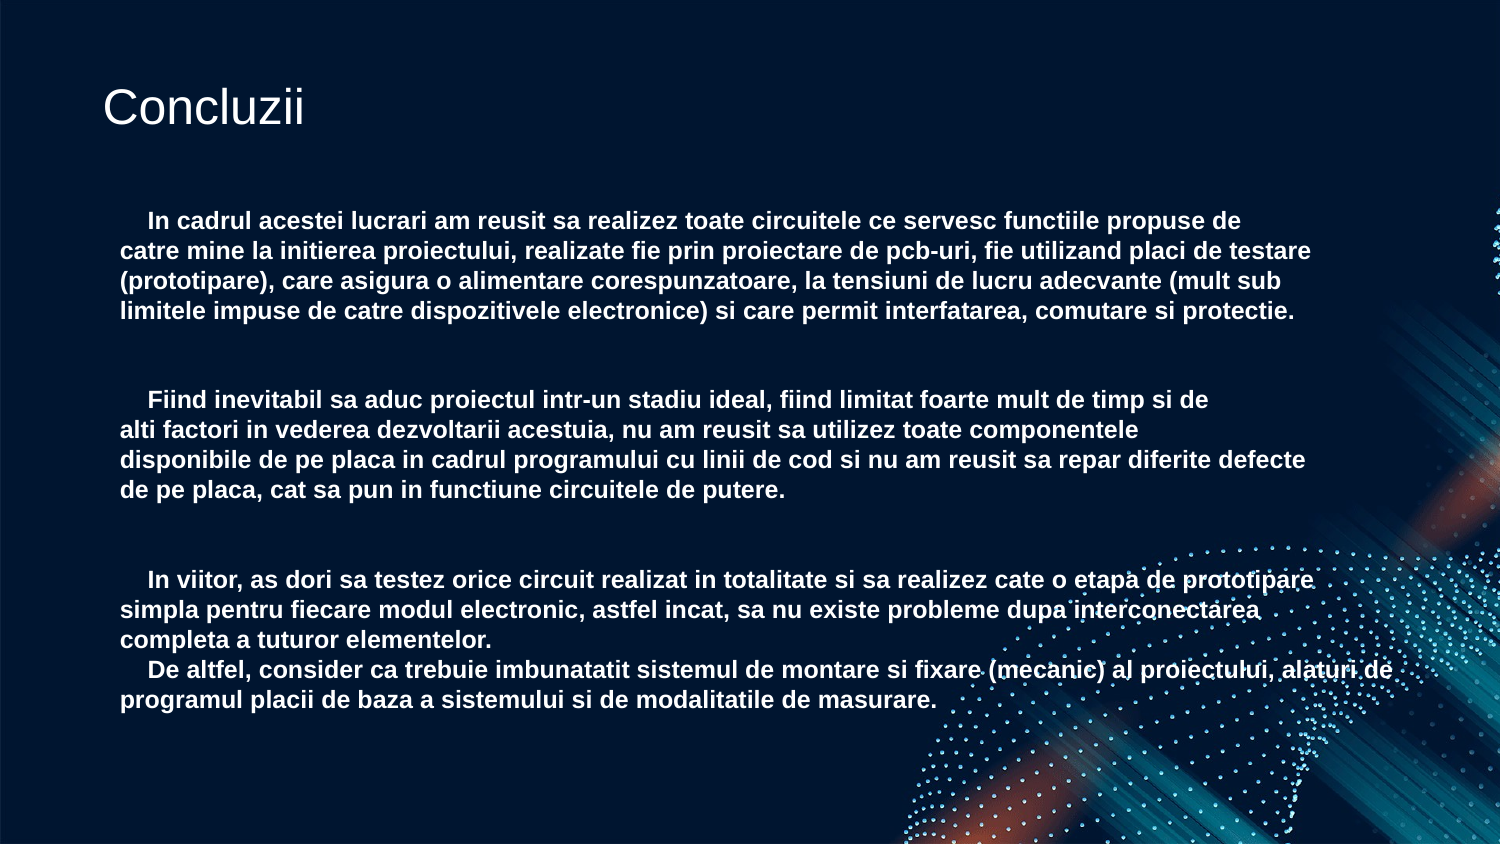

# Concluzii
    In cadrul acestei lucrari am reusit sa realizez toate circuitele ce servesc functiile propuse de
catre mine la initierea proiectului, realizate fie prin proiectare de pcb-uri, fie utilizand placi de testare
(prototipare), care asigura o alimentare corespunzatoare, la tensiuni de lucru adecvante (mult sub
limitele impuse de catre dispozitivele electronice) si care permit interfatarea, comutare si protectie.

    Fiind inevitabil sa aduc proiectul intr-un stadiu ideal, fiind limitat foarte mult de timp si de
alti factori in vederea dezvoltarii acestuia, nu am reusit sa utilizez toate componentele
disponibile de pe placa in cadrul programului cu linii de cod si nu am reusit sa repar diferite defecte
de pe placa, cat sa pun in functiune circuitele de putere.

    In viitor, as dori sa testez orice circuit realizat in totalitate si sa realizez cate o etapa de prototipare
simpla pentru fiecare modul electronic, astfel incat, sa nu existe probleme dupa interconectarea
completa a tuturor elementelor.
    De altfel, consider ca trebuie imbunatatit sistemul de montare si fixare (mecanic) al proiectului, alaturi de
programul placii de baza a sistemului si de modalitatile de masurare.